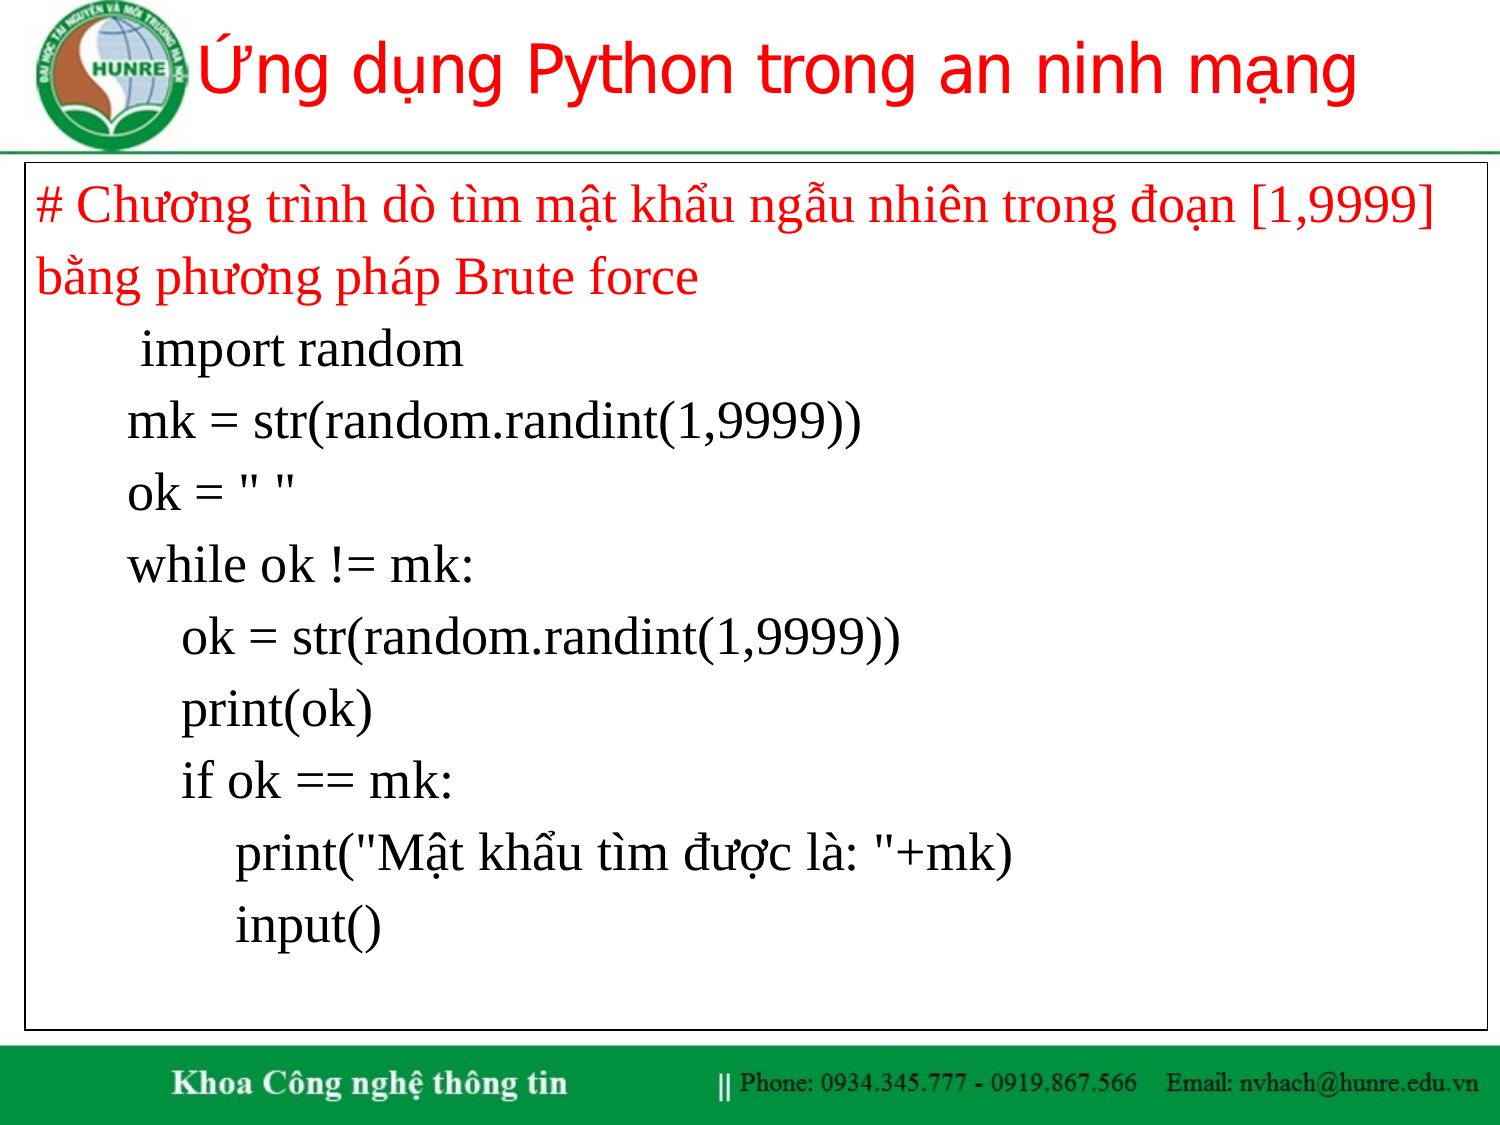

# Ứng dụng Python trong an ninh mạng
| # Chương trình dò tìm mật khẩu ngẫu nhiên trong đoạn [1,9999] bằng phương pháp Brute force  import random mk = str(random.randint(1,9999)) ok = " " while ok != mk: ok = str(random.randint(1,9999)) print(ok) if ok == mk: print("Mật khẩu tìm được là: "+mk) input() |
| --- |